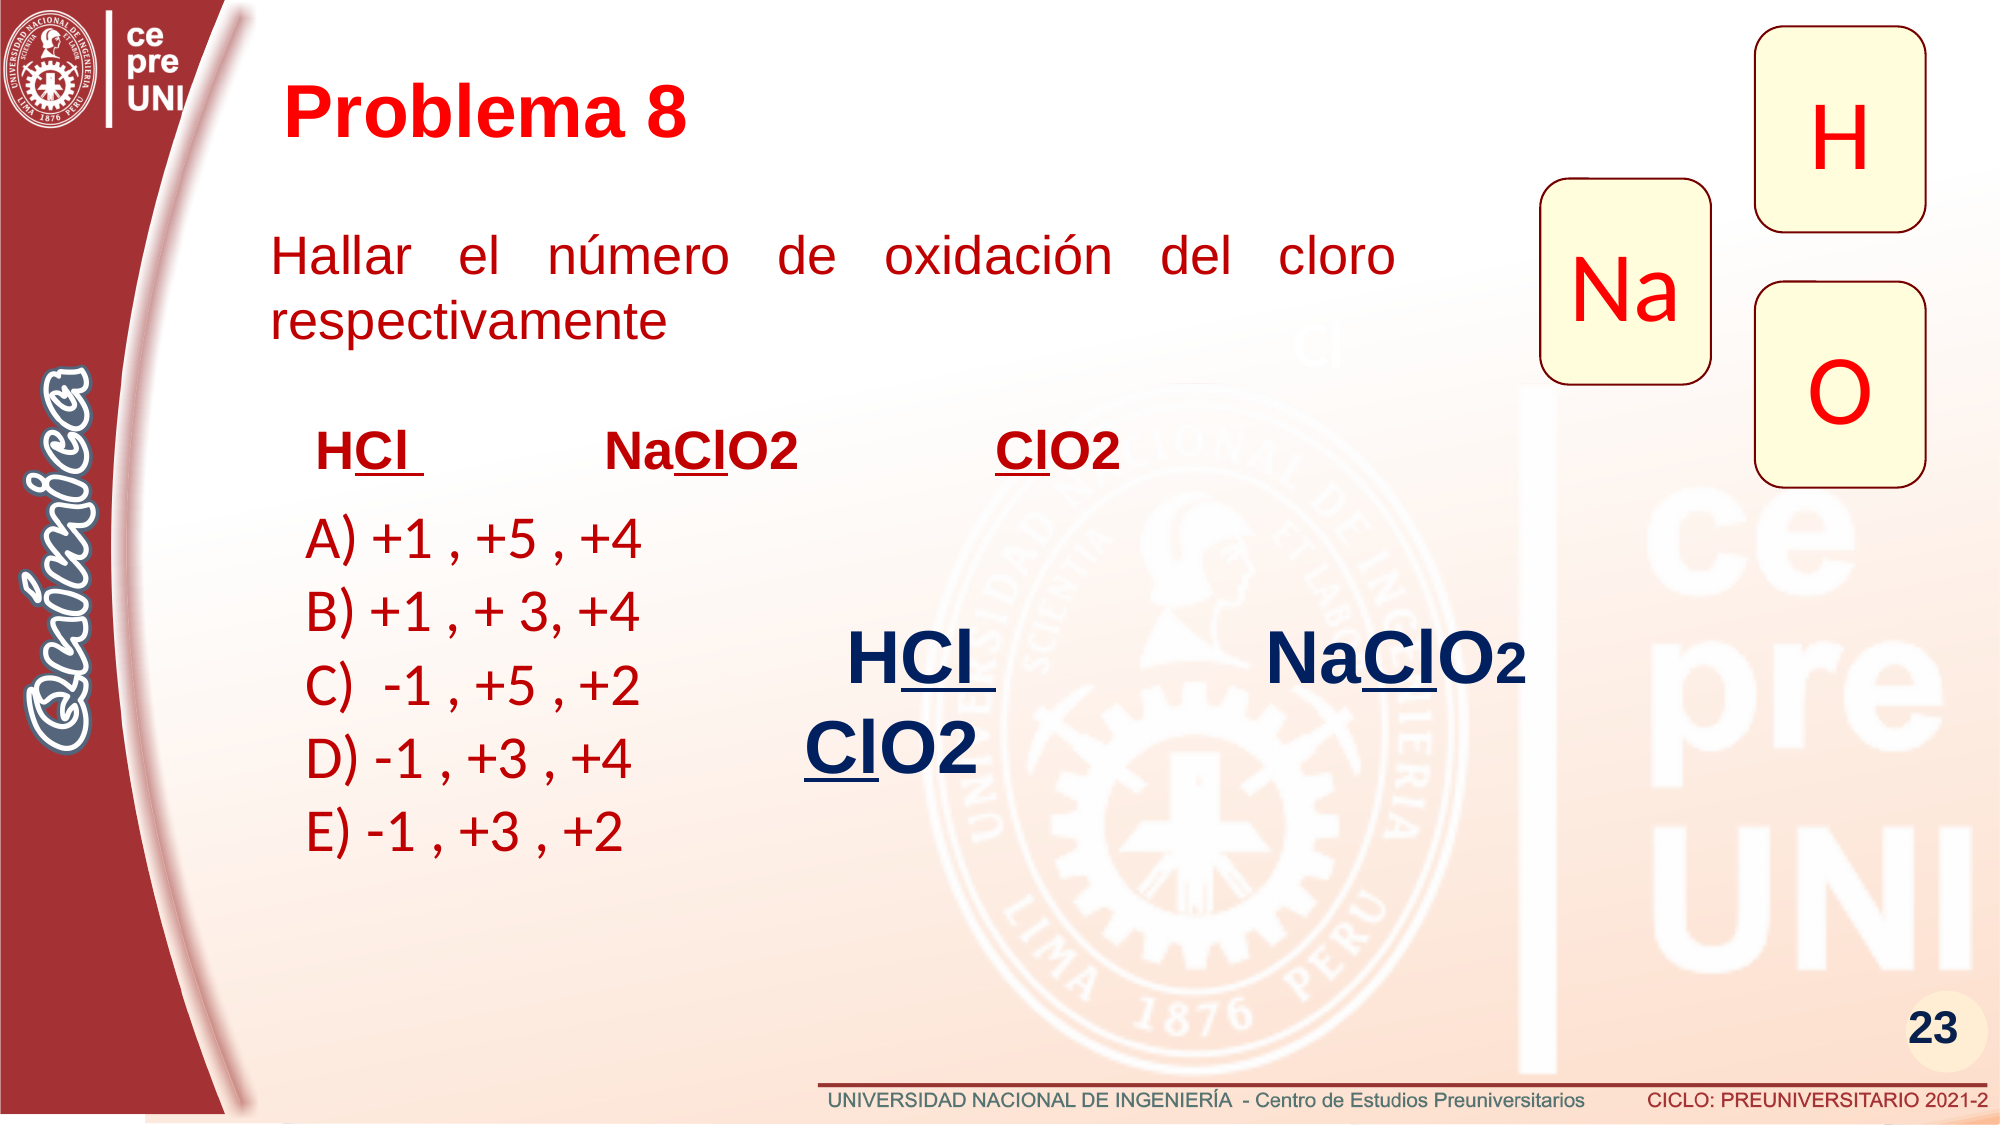

H
Na
O
Problema 8
Hallar el número de oxidación del cloro respectivamente

   HCl             NaClO2             ClO2
Cl
A) +1 , +5 , +4
B) +1 , + 3, +4
C)  -1 , +5 , +2
D) -1 , +3 , +4
E) -1 , +3 , +2

   HCl              NaClO2                  ClO2